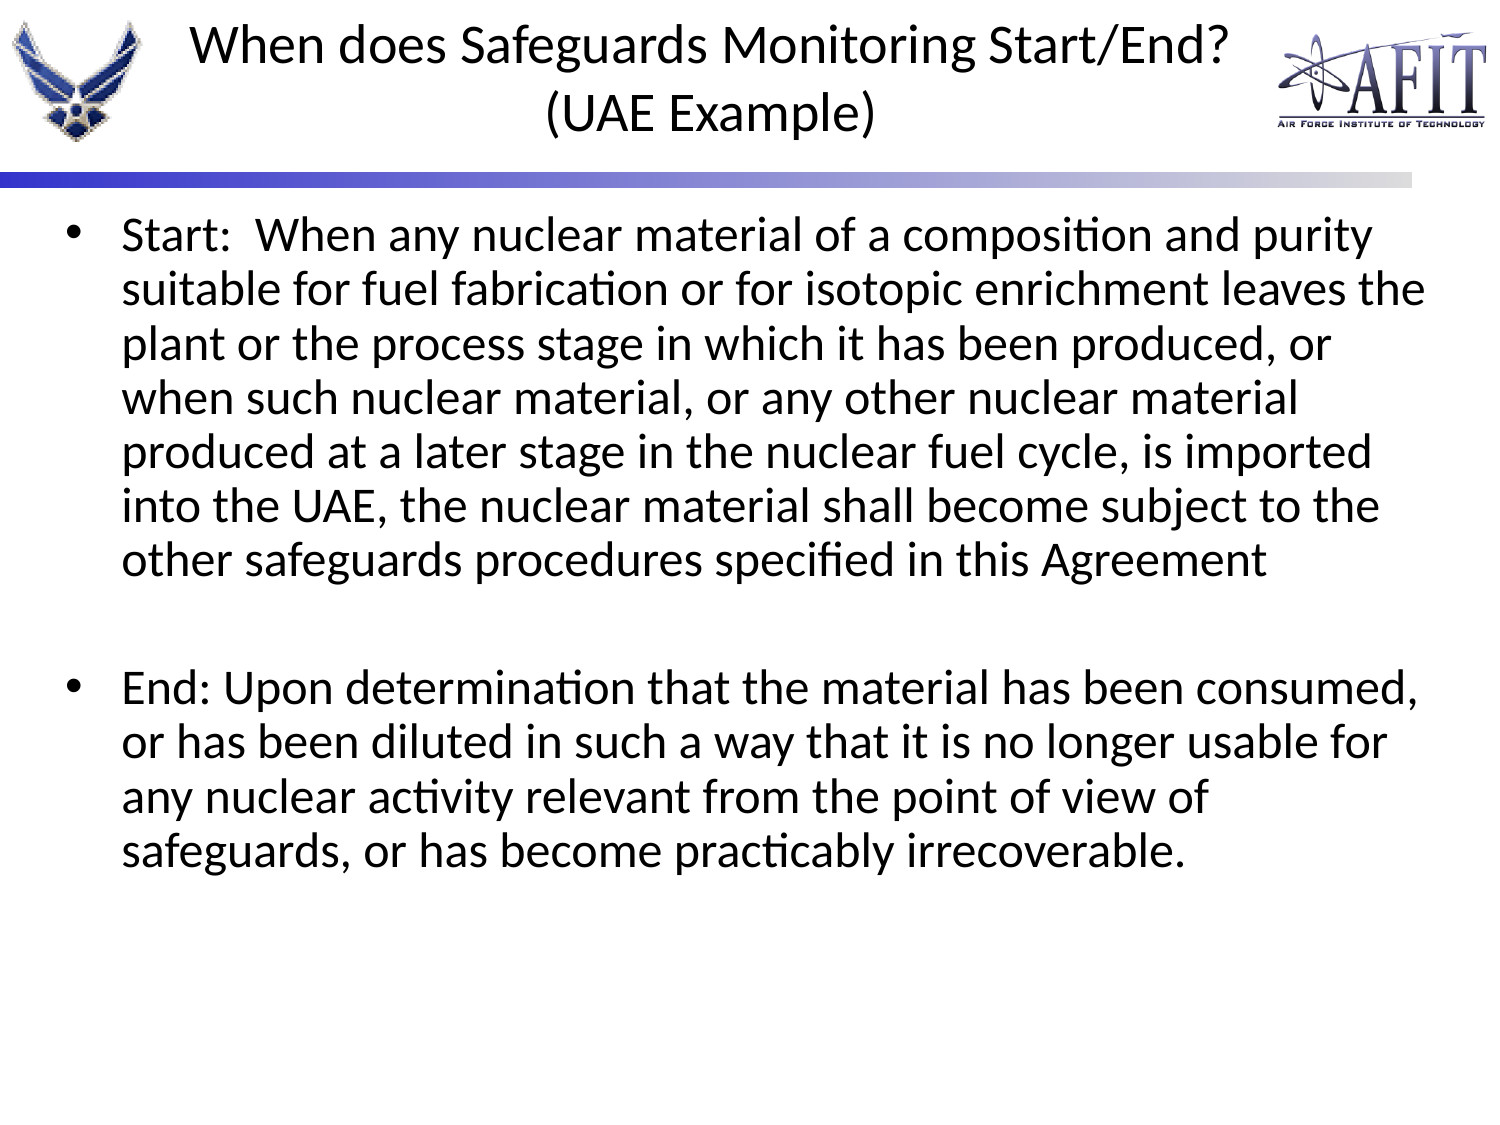

# When does Safeguards Monitoring Start/End? (UAE Example)
Start:  When any nuclear material of a composition and purity suitable for fuel fabrication or for isotopic enrichment leaves the plant or the process stage in which it has been produced, or when such nuclear material, or any other nuclear material produced at a later stage in the nuclear fuel cycle, is imported into the UAE, the nuclear material shall become subject to the other safeguards procedures specified in this Agreement

End: Upon determination that the material has been consumed, or has been diluted in such a way that it is no longer usable for any nuclear activity relevant from the point of view of safeguards, or has become practicably irrecoverable.